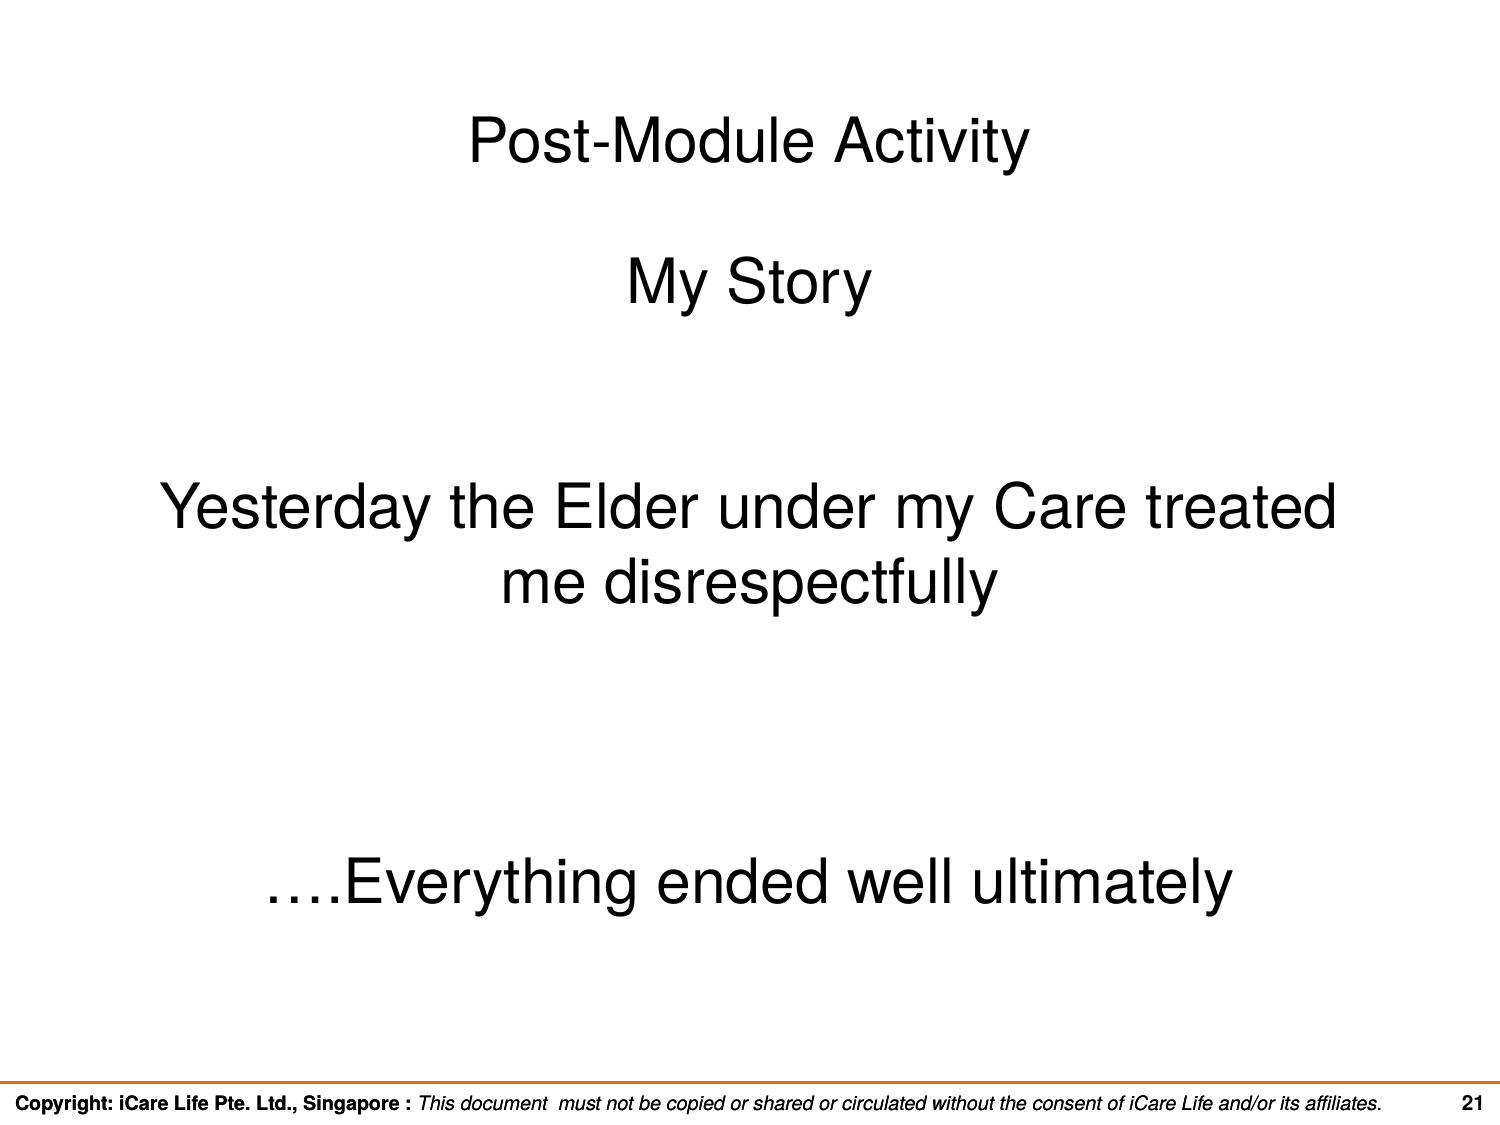

Post-Module Activity
My Story

Yesterday the Elder under my Care treated me disrespectfully

….Everything ended well ultimately
21
Copyright: iCare Life Pte. Ltd., Singapore : This document  must not be copied or shared or circulated without the consent of iCare Life and/or its affiliates.